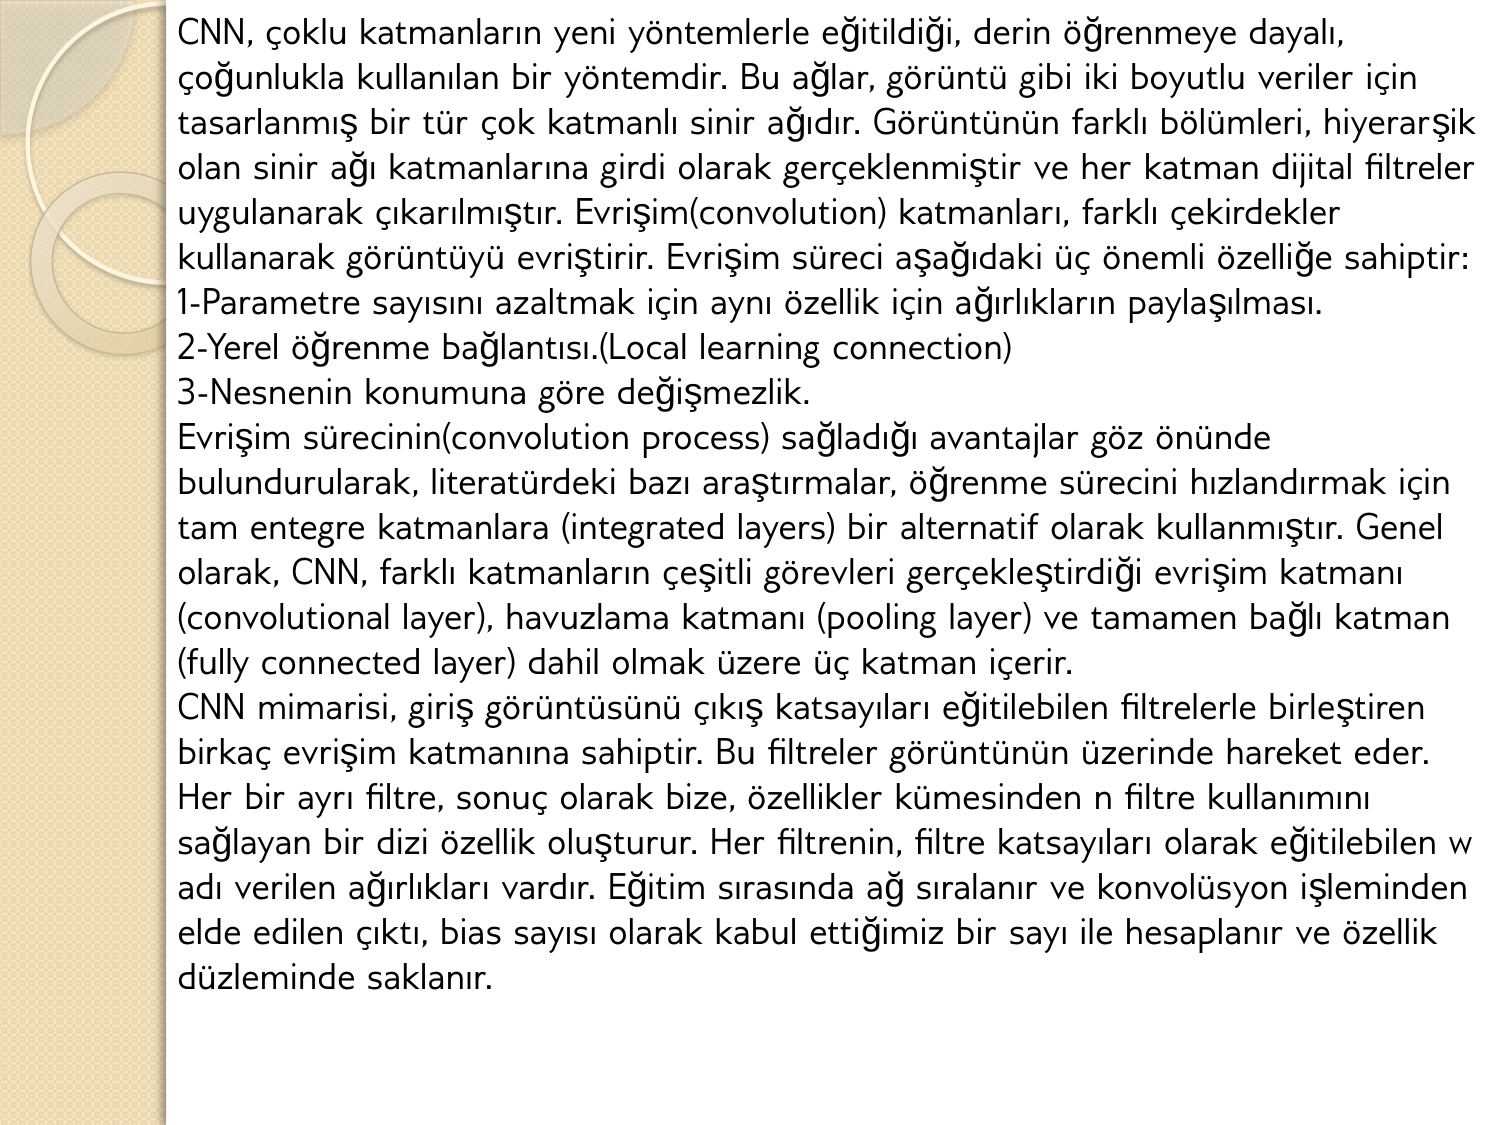

CNN, çoklu katmanların yeni yöntemlerle eğitildiği, derin öğrenmeye dayalı, çoğunlukla kullanılan bir yöntemdir. Bu ağlar, görüntü gibi iki boyutlu veriler için tasarlanmış bir tür çok katmanlı sinir ağıdır. Görüntünün farklı bölümleri, hiyerarşik olan sinir ağı katmanlarına girdi olarak gerçeklenmiştir ve her katman dijital filtreler uygulanarak çıkarılmıştır. Evrişim(convolution) katmanları, farklı çekirdekler kullanarak görüntüyü evriştirir. Evrişim süreci aşağıdaki üç önemli özelliğe sahiptir:
1-Parametre sayısını azaltmak için aynı özellik için ağırlıkların paylaşılması.
2-Yerel öğrenme bağlantısı.(Local learning connection)
3-Nesnenin konumuna göre değişmezlik.
Evrişim sürecinin(convolution process) sağladığı avantajlar göz önünde bulundurularak, literatürdeki bazı araştırmalar, öğrenme sürecini hızlandırmak için tam entegre katmanlara (integrated layers) bir alternatif olarak kullanmıştır. Genel olarak, CNN, farklı katmanların çeşitli görevleri gerçekleştirdiği evrişim katmanı (convolutional layer), havuzlama katmanı (pooling layer) ve tamamen bağlı katman (fully connected layer) dahil olmak üzere üç katman içerir.
CNN mimarisi, giriş görüntüsünü çıkış katsayıları eğitilebilen filtrelerle birleştiren birkaç evrişim katmanına sahiptir. Bu filtreler görüntünün üzerinde hareket eder. Her bir ayrı filtre, sonuç olarak bize, özellikler kümesinden n filtre kullanımını sağlayan bir dizi özellik oluşturur. Her filtrenin, filtre katsayıları olarak eğitilebilen w adı verilen ağırlıkları vardır. Eğitim sırasında ağ sıralanır ve konvolüsyon işleminden elde edilen çıktı, bias sayısı olarak kabul ettiğimiz bir sayı ile hesaplanır ve özellik düzleminde saklanır.